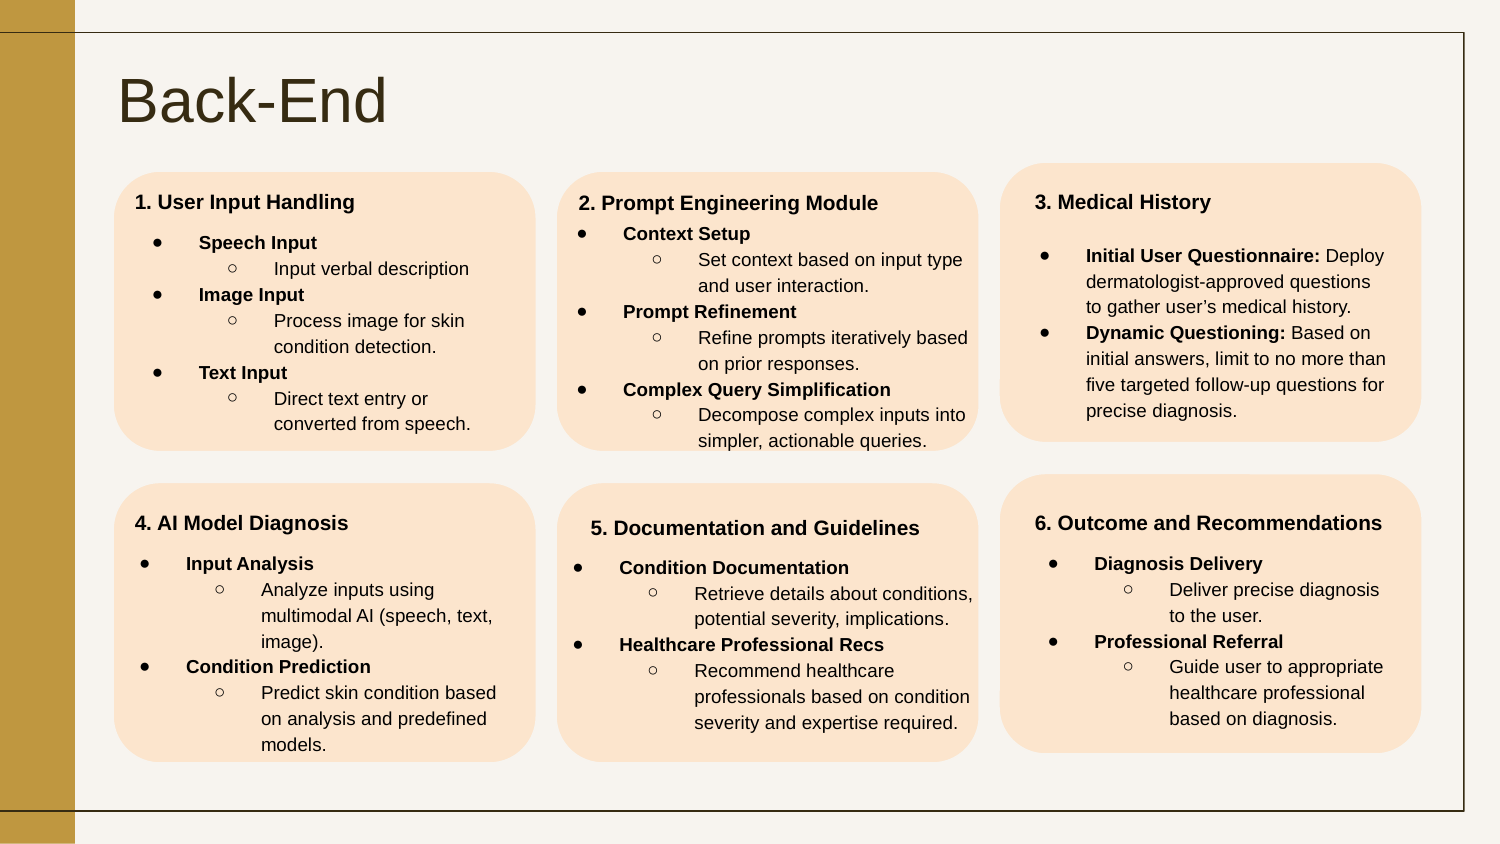

# Back-End

Context Setup
Set context based on input type and user interaction.
Prompt Refinement
Refine prompts iteratively based on prior responses.
Complex Query Simplification
Decompose complex inputs into simpler, actionable queries.

1. User Input Handling
3. Medical History
2. Prompt Engineering Module
Speech Input
Input verbal description
Image Input
Process image for skin condition detection.
Text Input
Direct text entry or converted from speech.
Initial User Questionnaire: Deploy dermatologist-approved questions to gather user’s medical history.
Dynamic Questioning: Based on initial answers, limit to no more than five targeted follow-up questions for precise diagnosis.

4. AI Model Diagnosis
6. Outcome and Recommendations
5. Documentation and Guidelines
Input Analysis
Analyze inputs using multimodal AI (speech, text, image).
Condition Prediction
Predict skin condition based on analysis and predefined models.

Diagnosis Delivery
Deliver precise diagnosis to the user.
Professional Referral
Guide user to appropriate healthcare professional based on diagnosis.
Condition Documentation
Retrieve details about conditions, potential severity, implications.
Healthcare Professional Recs
Recommend healthcare professionals based on condition severity and expertise required.